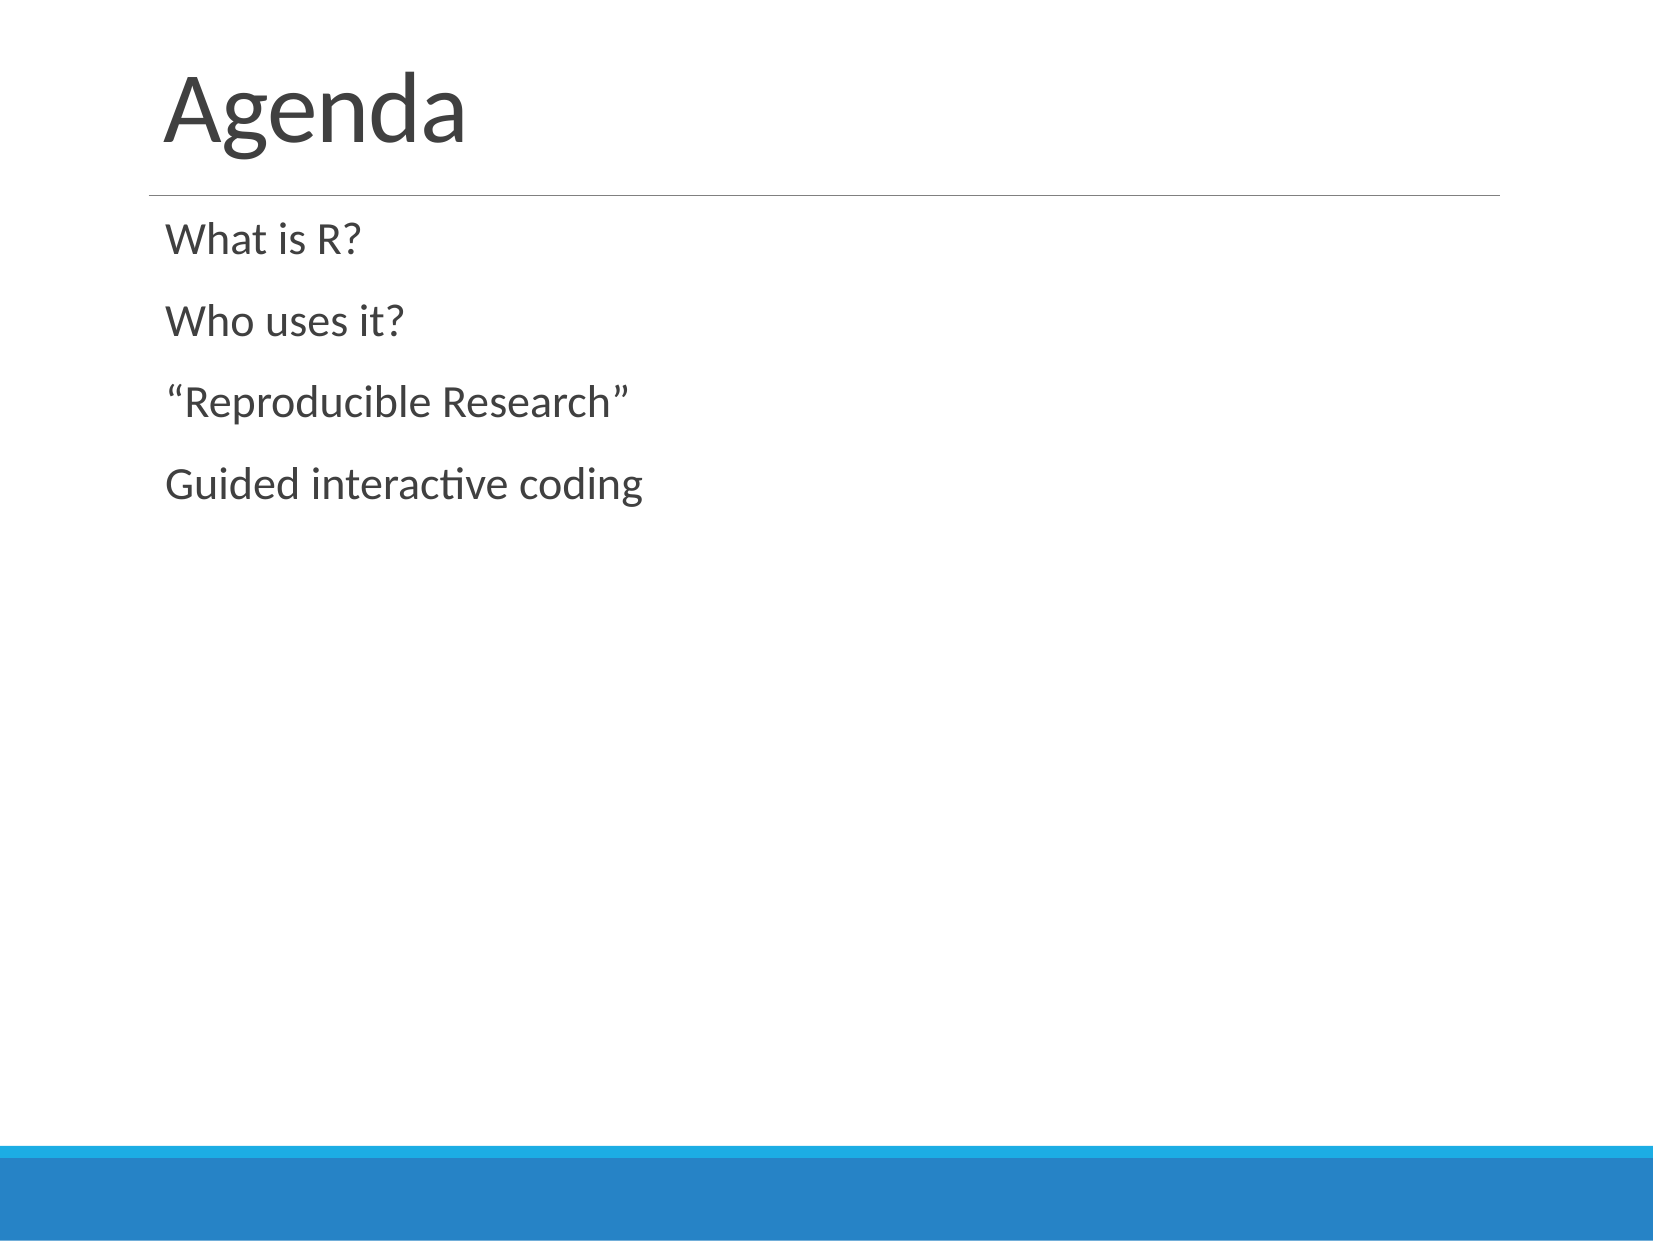

# Agenda
What is R?
Who uses it?
“Reproducible Research”
Guided interactive coding